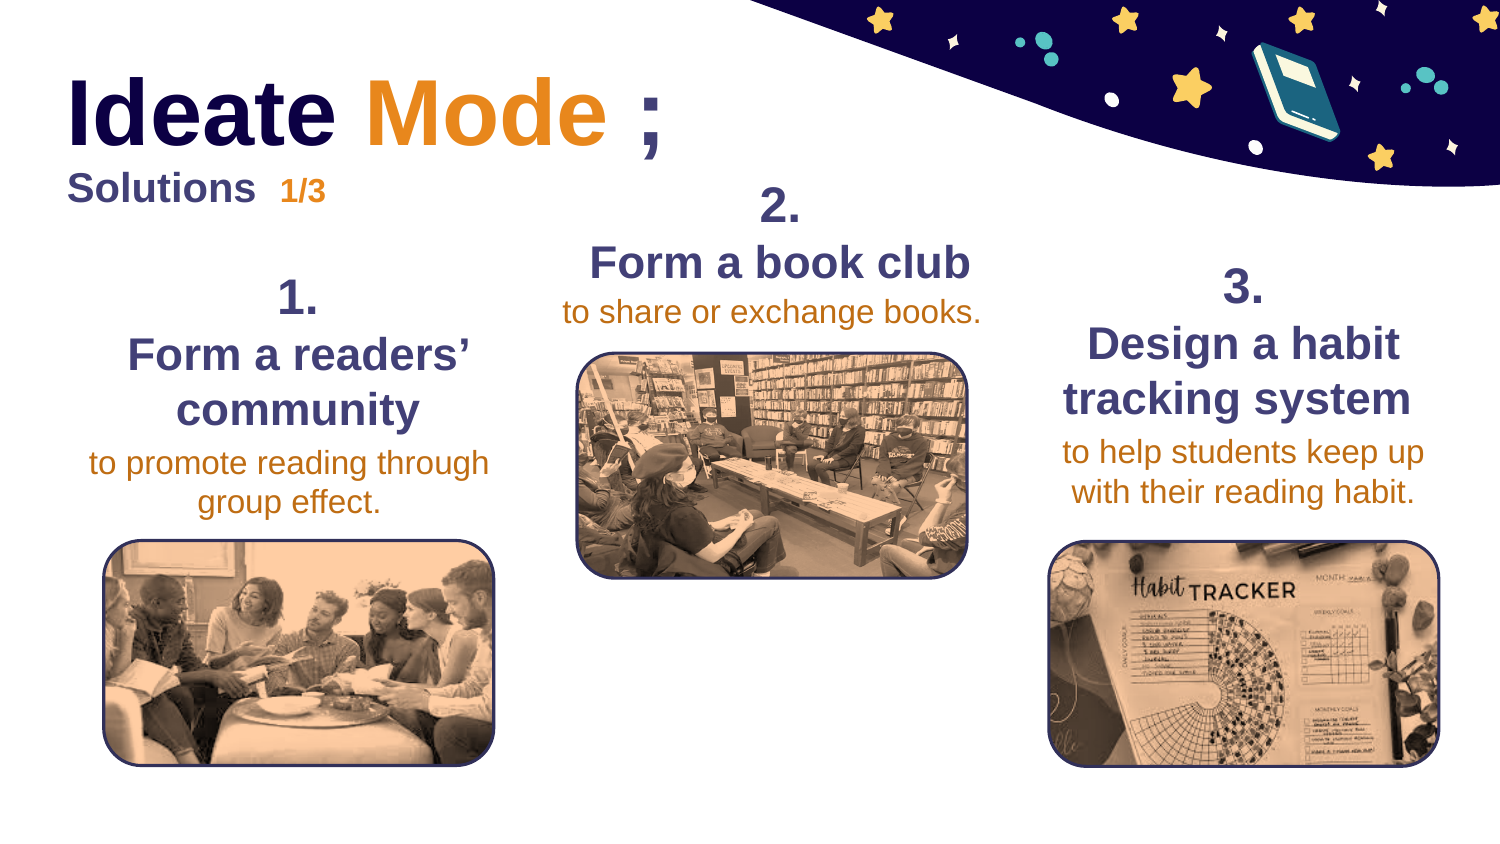

# Ideate Mode ;
Solutions  1/3
2.
Form a book club

to share or exchange books.
1.
Form a readers’ community
3.
Design a habit tracking system

to help students keep up with their reading habit.
to promote reading through group effect.